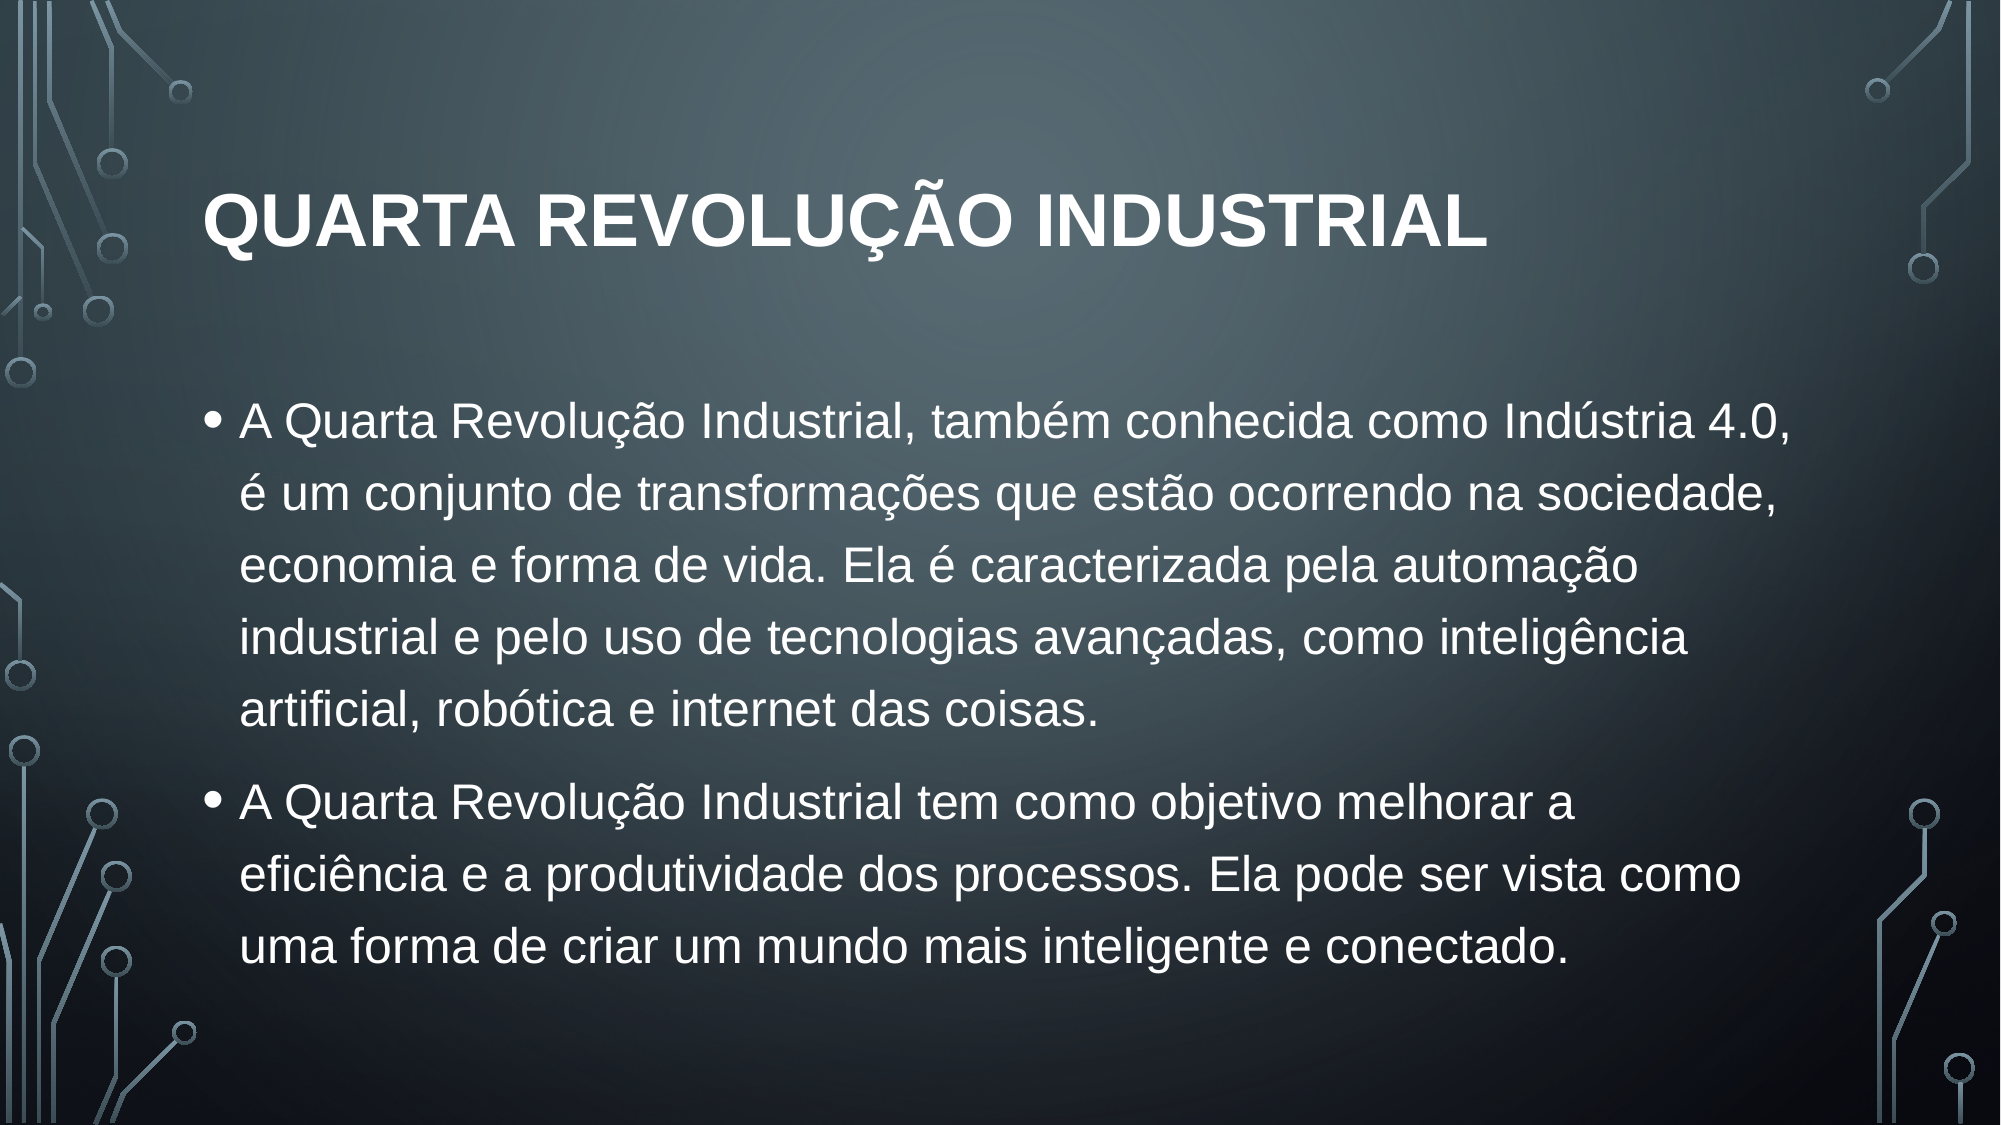

# Quarta revolução industrial
A Quarta Revolução Industrial, também conhecida como Indústria 4.0, é um conjunto de transformações que estão ocorrendo na sociedade, economia e forma de vida. Ela é caracterizada pela automação industrial e pelo uso de tecnologias avançadas, como inteligência artificial, robótica e internet das coisas.
A Quarta Revolução Industrial tem como objetivo melhorar a eficiência e a produtividade dos processos. Ela pode ser vista como uma forma de criar um mundo mais inteligente e conectado.